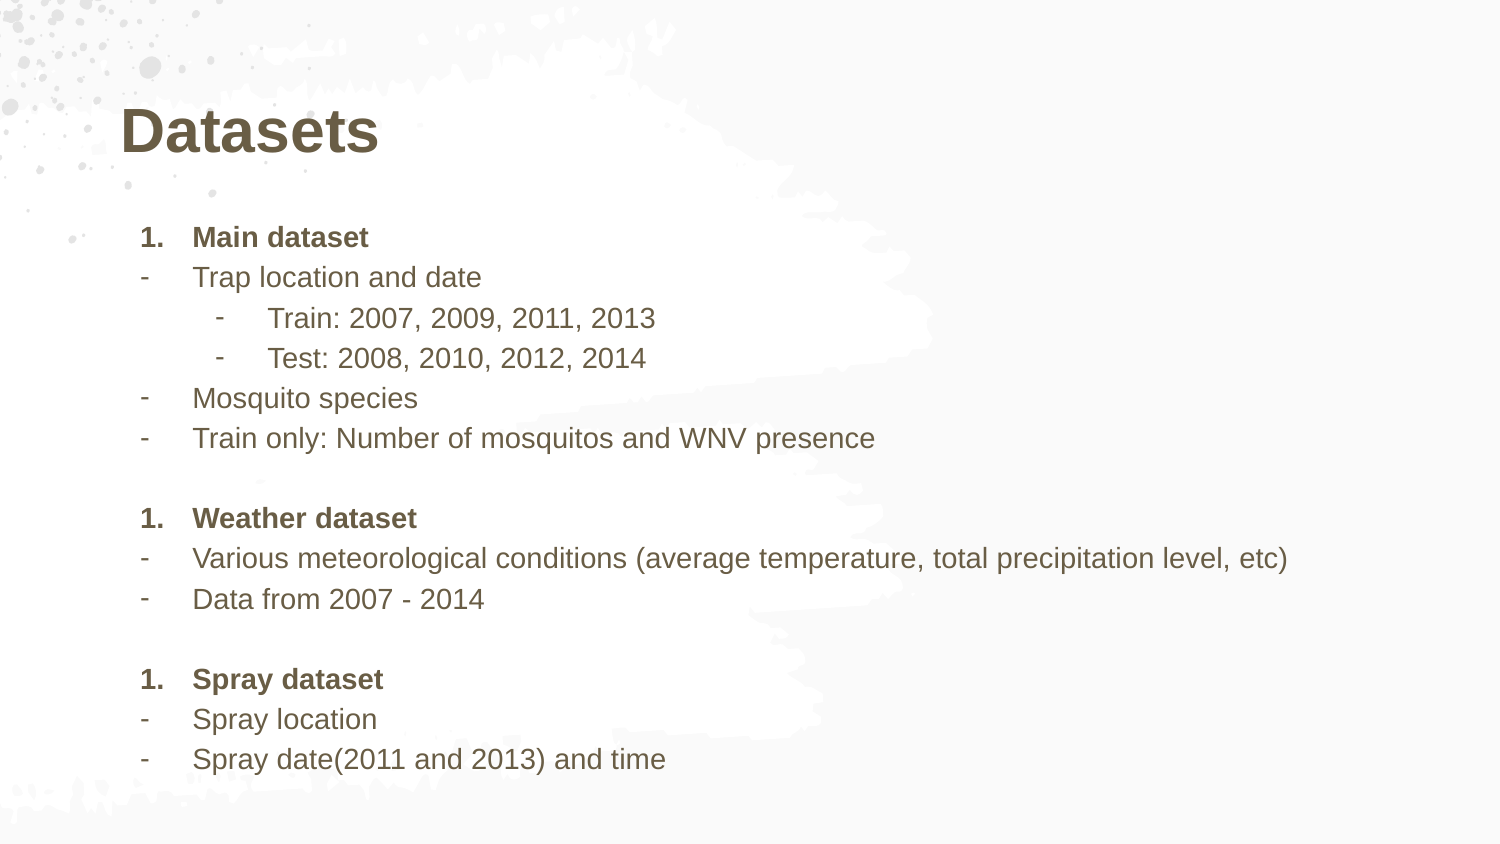

# Datasets
Main dataset
Trap location and date
Train: 2007, 2009, 2011, 2013
Test: 2008, 2010, 2012, 2014
Mosquito species
Train only: Number of mosquitos and WNV presence

Weather dataset
Various meteorological conditions (average temperature, total precipitation level, etc)
Data from 2007 - 2014

Spray dataset
Spray location
Spray date(2011 and 2013) and time